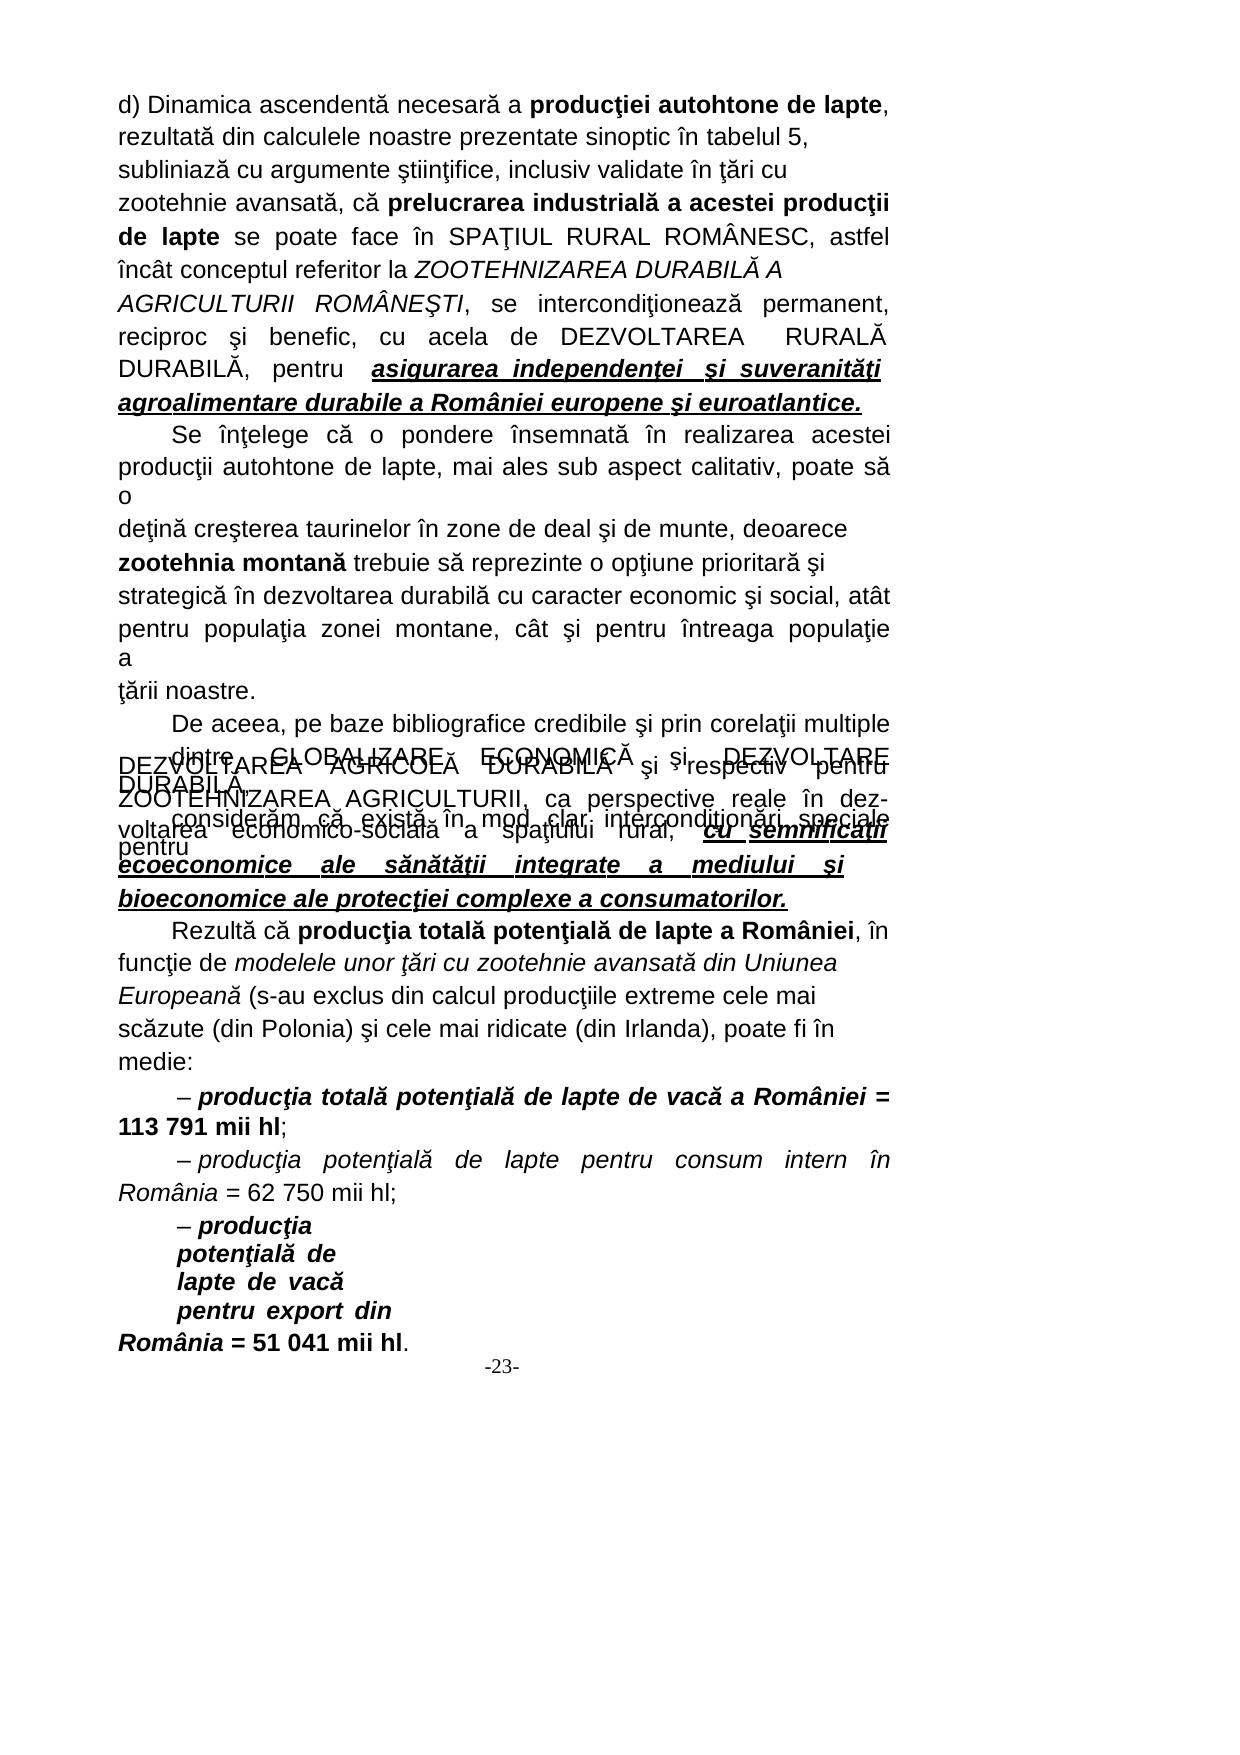

d) Dinamica ascendentă necesară a producţiei autohtone de lapte,
rezultată din calculele noastre prezentate sinoptic în tabelul 5,
subliniază cu argumente ştiinţifice, inclusiv validate în ţări cu
zootehnie avansată, că prelucrarea industrială a acestei producţii
de  lapte se poate face  în  SPAŢIUL  RURAL  ROMÂNESC, astfel
încât conceptul referitor la ZOOTEHNIZAREA DURABILĂ A
AGRICULTURII  ROMÂNEŞTI,  se  intercondiţionează  permanent,
reciproc   şi   benefic,   cu   acela   de   DEZVOLTAREA
RURALĂ

DURABILĂ,   pentru   asigurarea  independenţei   şi  suveranităţi
agroalimentare durabile a României europene şi euroatlantice.
Se  înţelege  că  o  pondere  însemnată  în  realizarea  acestei
producţii autohtone de lapte, mai ales sub aspect calitativ, poate să o
deţină creşterea taurinelor în zone de deal şi de munte, deoarece
zootehnia montană trebuie să reprezinte o opţiune prioritară şi
strategică în dezvoltarea durabilă cu caracter economic şi social, atât
pentru populaţia zonei montane, cât şi pentru întreaga populaţie a
ţării noastre.
De aceea, pe baze bibliografice credibile şi prin corelaţii multiple
dintre GLOBALIZARE ECONOMICĂ şi DEZVOLTARE DURABILĂ,
considerăm că există în mod clar intercondiţionări speciale pentru
DEZVOLTAREA
AGRICOLĂ
DURABILĂ
şi
respectiv    pentru
ZOOTEHNIZAREA  AGRICULTURII,  ca  perspective  reale  în  dez-
voltarea   economico-socială   a   spaţiului   rural,    cu  semnificaţii

ecoeconomice    ale    sănătăţii    integrate    a    mediului    şi
bioeconomice ale protecţiei complexe a consumatorilor.
Rezultă că producţia totală potenţială de lapte a României, în
funcţie de modelele unor ţări cu zootehnie avansată din Uniunea
Europeană (s-au exclus din calcul producţiile extreme cele mai
scăzute (din Polonia) şi cele mai ridicate (din Irlanda), poate fi în
medie:
– producţia totală potenţială de lapte de vacă a României =
113 791 mii hl;
– producţia   potenţială   de   lapte   pentru   consum   intern   în
România = 62 750 mii hl;
– producţia potenţială de lapte de vacă pentru export din
România = 51 041 mii hl.
-23-